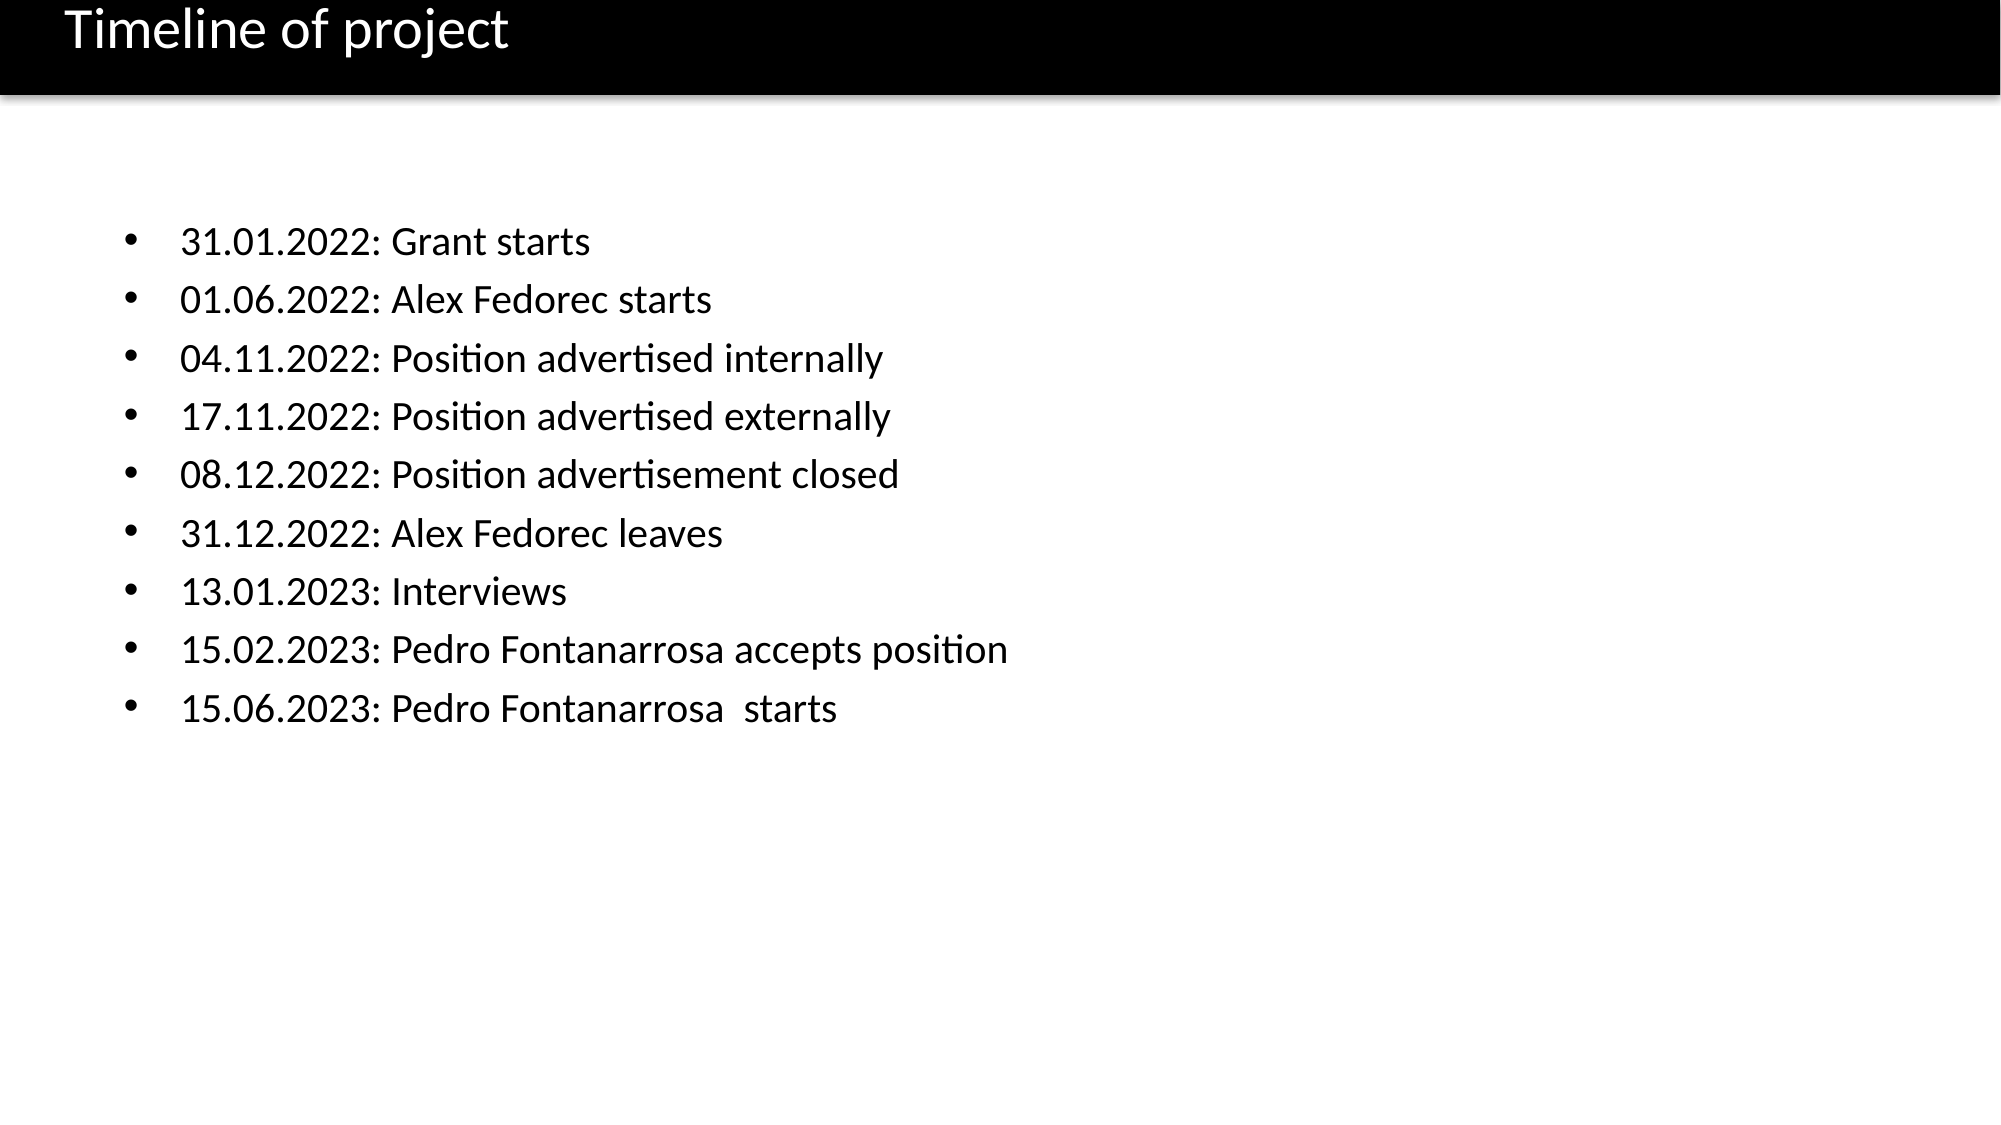

# Timeline of project

31.01.2022: Grant starts
01.06.2022: Alex Fedorec starts
04.11.2022: Position advertised internally
17.11.2022: Position advertised externally
08.12.2022: Position advertisement closed
31.12.2022: Alex Fedorec leaves
13.01.2023: Interviews
15.02.2023: Pedro Fontanarrosa accepts position
15.06.2023: Pedro Fontanarrosa  starts